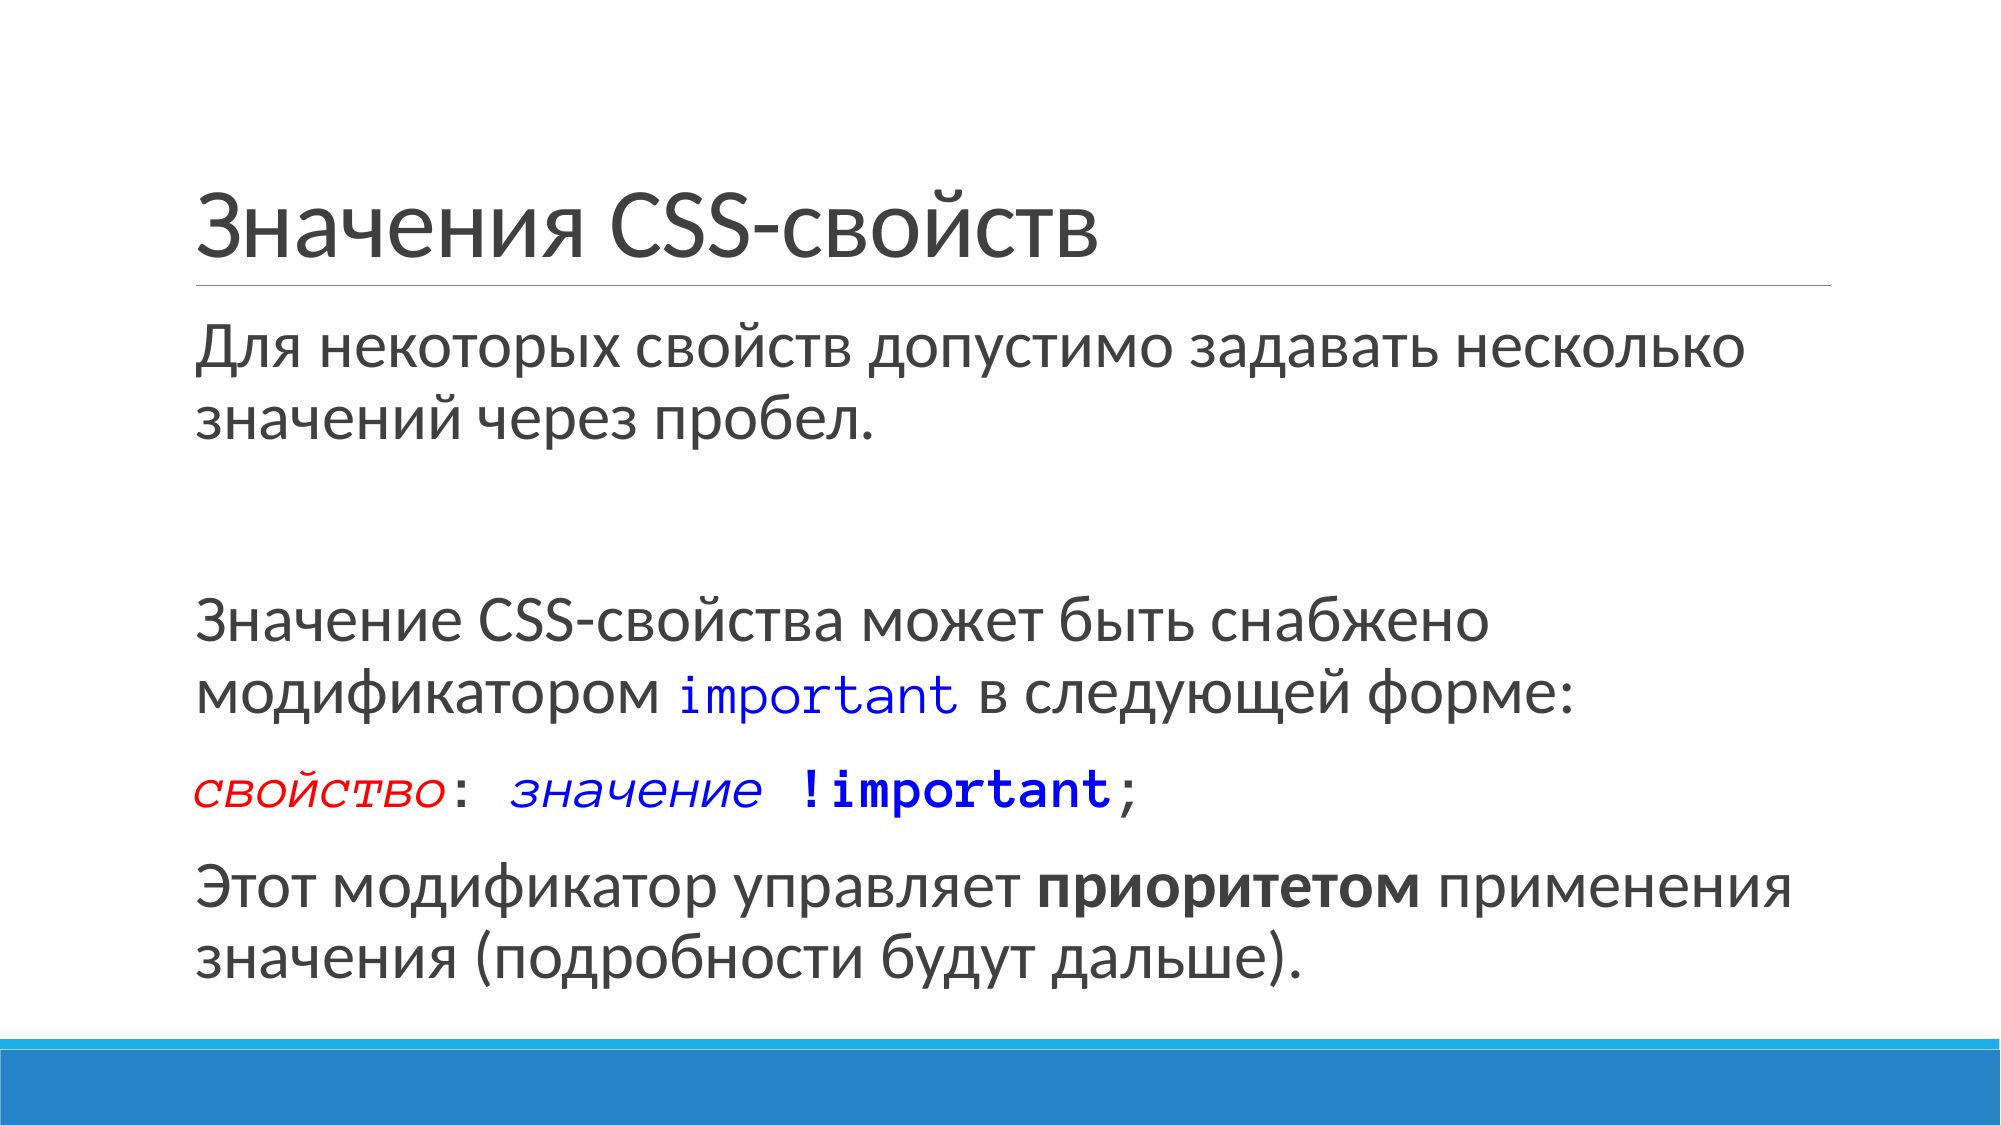

# Значения CSS-свойств
Для некоторых свойств допустимо задавать несколько значений через пробел.

Значение CSS-свойства может быть снабжено модификатором important в следующей форме:
свойство: значение !important;
Этот модификатор управляет приоритетом применения значения (подробности будут дальше).